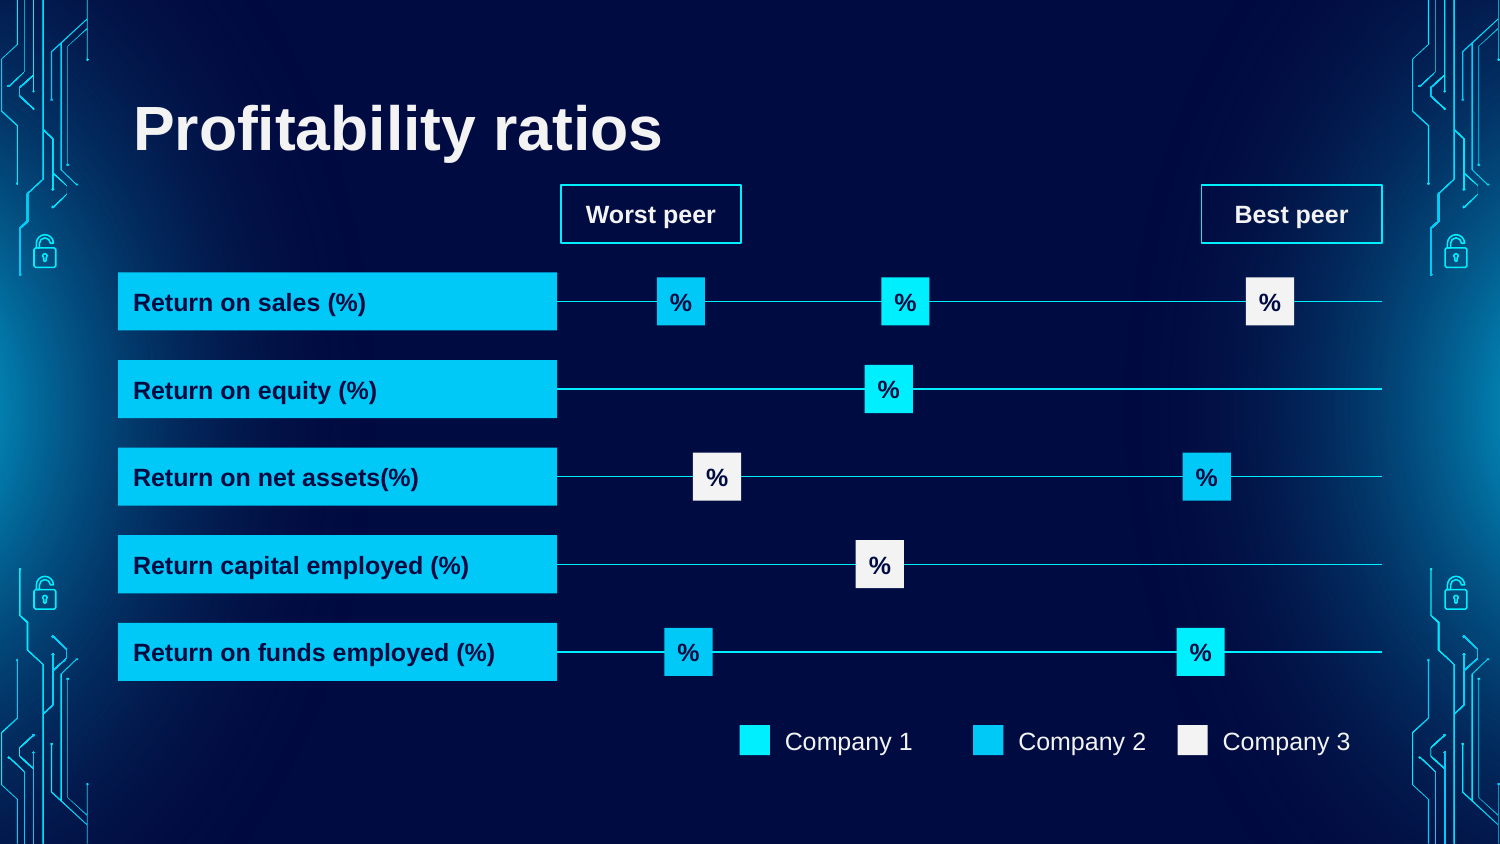

# Profitability ratios
Worst peer
Best peer
Return on sales (%)
%
%
%
Return on equity (%)
%
Return on net assets(%)
%
%
Return capital employed (%)
%
Return on funds employed (%)
%
%

Company 1

Company 2

Company 3